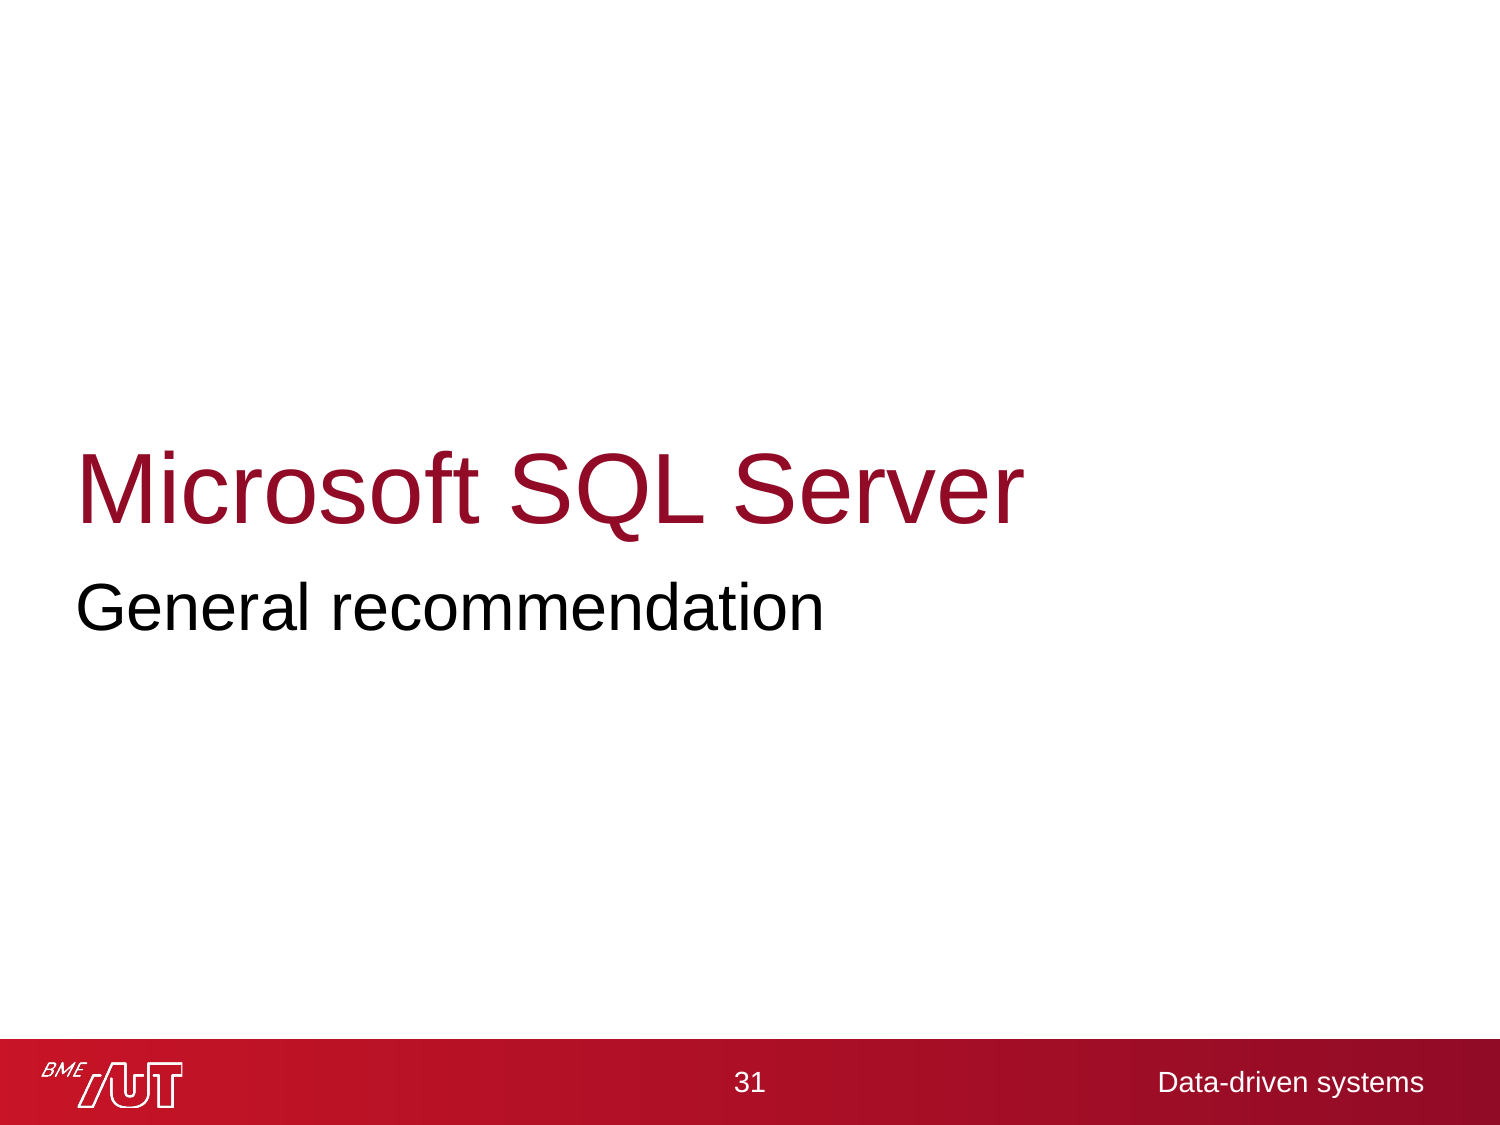

# Microsoft SQL Server
General recommendation
31
Data-driven systems